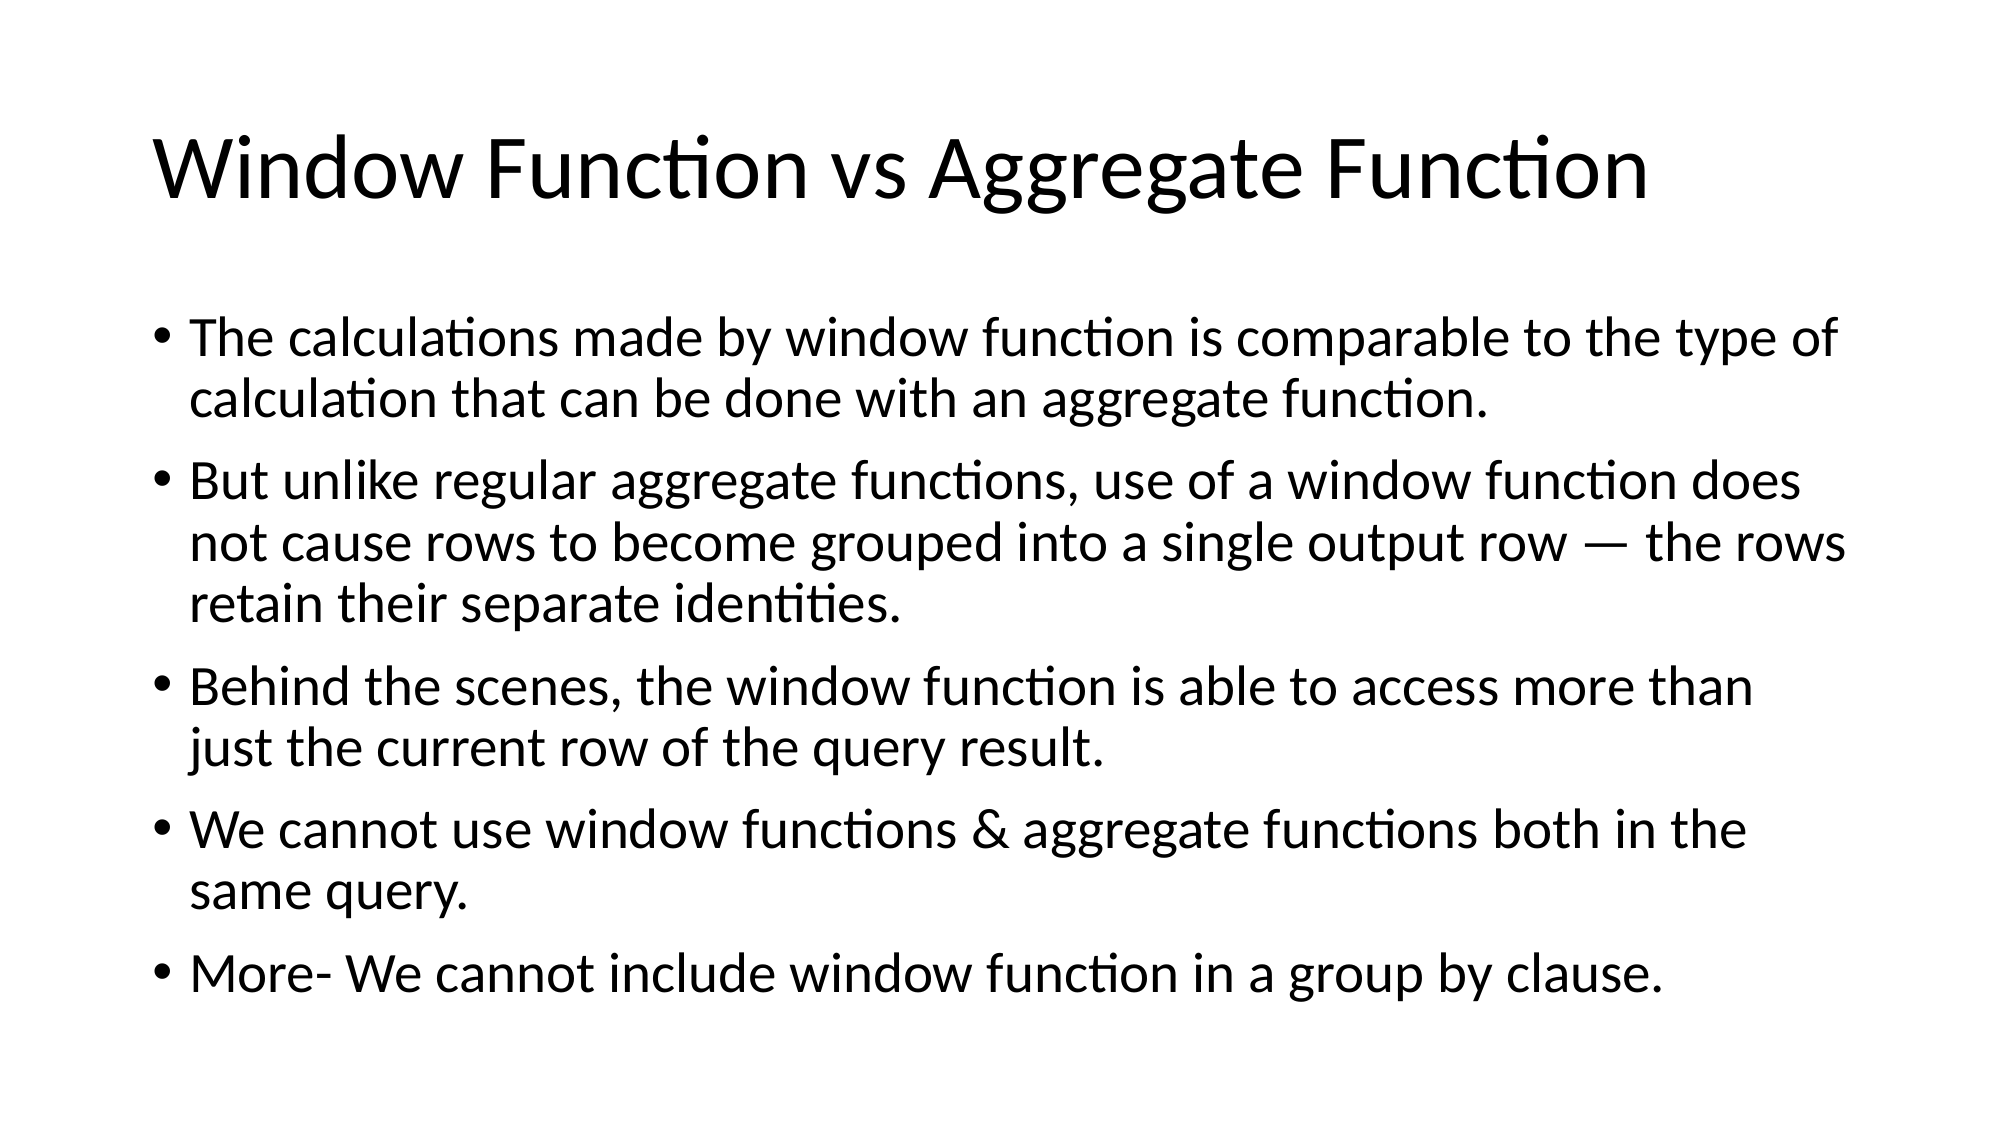

# Window Function vs Aggregate Function
The calculations made by window function is comparable to the type of calculation that can be done with an aggregate function.
But unlike regular aggregate functions, use of a window function does not cause rows to become grouped into a single output row — the rows retain their separate identities.
Behind the scenes, the window function is able to access more than just the current row of the query result.
We cannot use window functions & aggregate functions both in the same query.
More- We cannot include window function in a group by clause.